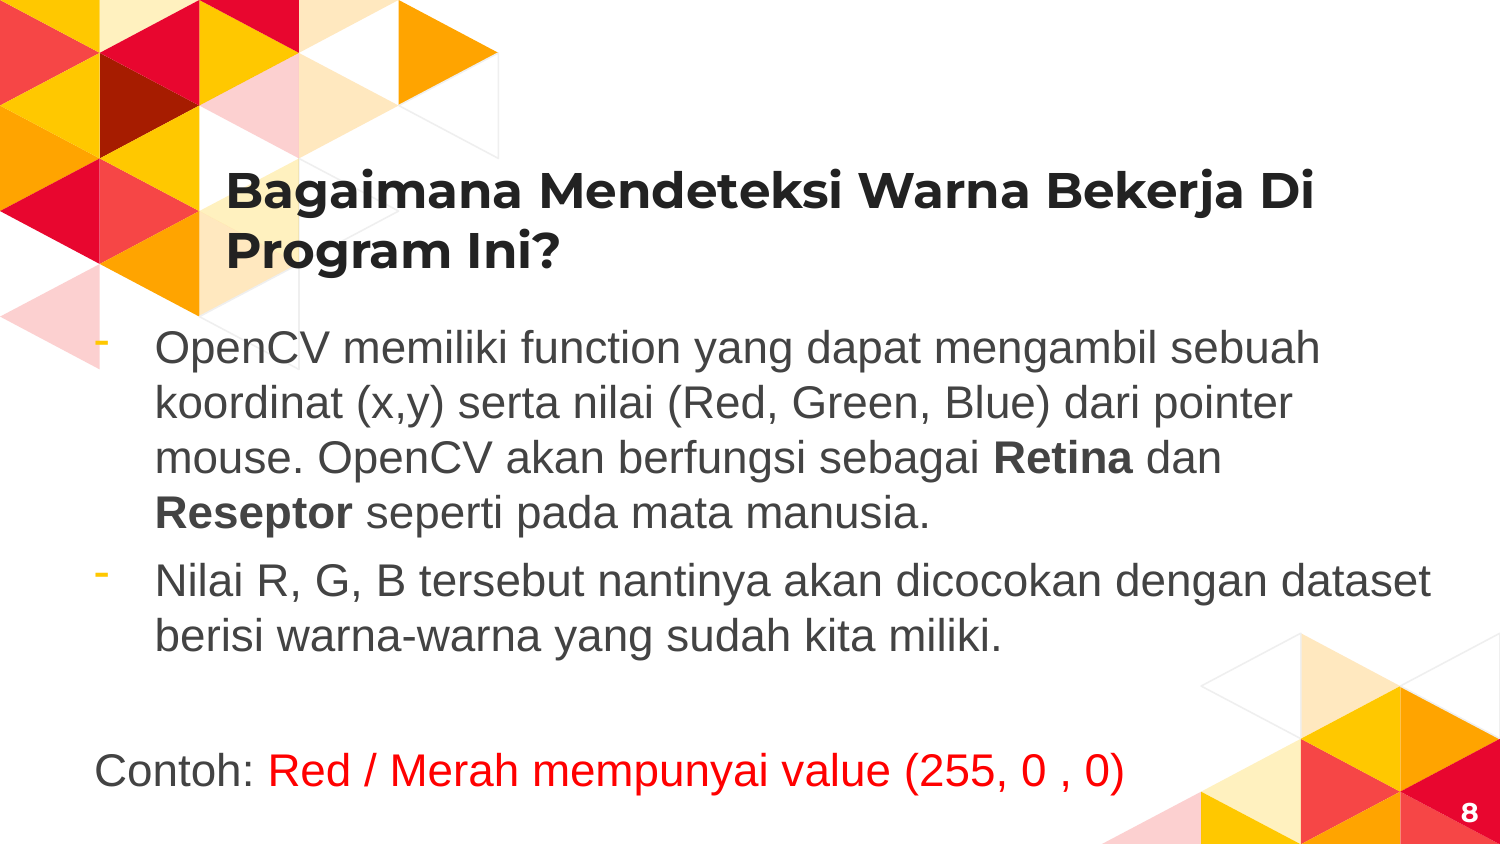

# Bagaimana Mendeteksi Warna Bekerja Di Program Ini?
OpenCV memiliki function yang dapat mengambil sebuah koordinat (x,y) serta nilai (Red, Green, Blue) dari pointer mouse. OpenCV akan berfungsi sebagai Retina dan Reseptor seperti pada mata manusia.
Nilai R, G, B tersebut nantinya akan dicocokan dengan dataset berisi warna-warna yang sudah kita miliki.

Contoh: Red / Merah mempunyai value (255, 0 , 0)
8